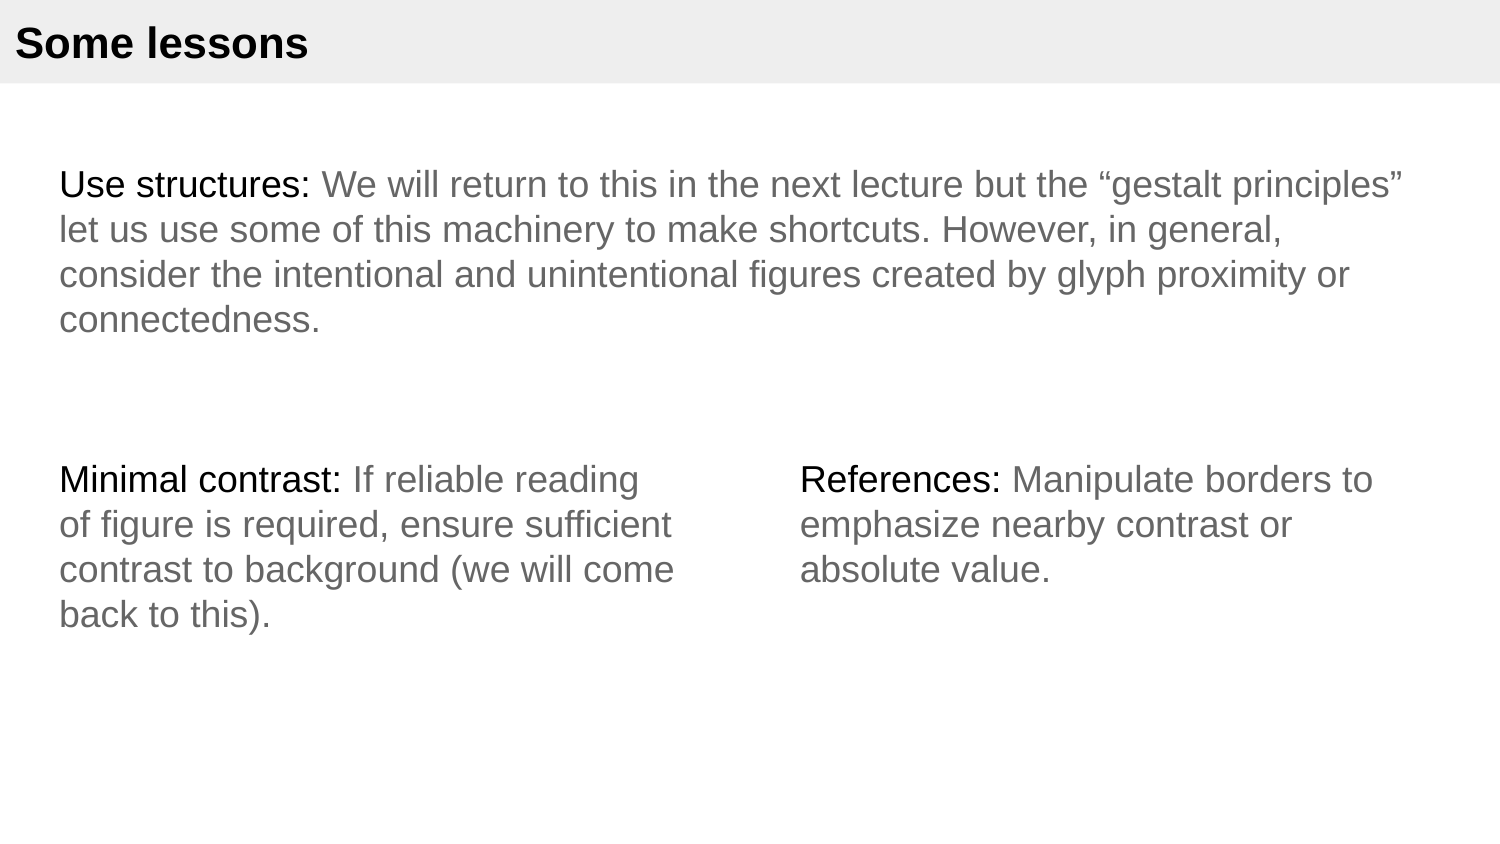

Some lessons

Use structures: We will return to this in the next lecture but the “gestalt principles” let us use some of this machinery to make shortcuts. However, in general, consider the intentional and unintentional figures created by glyph proximity or connectedness.
Minimal contrast: If reliable reading of figure is required, ensure sufficient contrast to background (we will come back to this).
References: Manipulate borders to emphasize nearby contrast or absolute value.